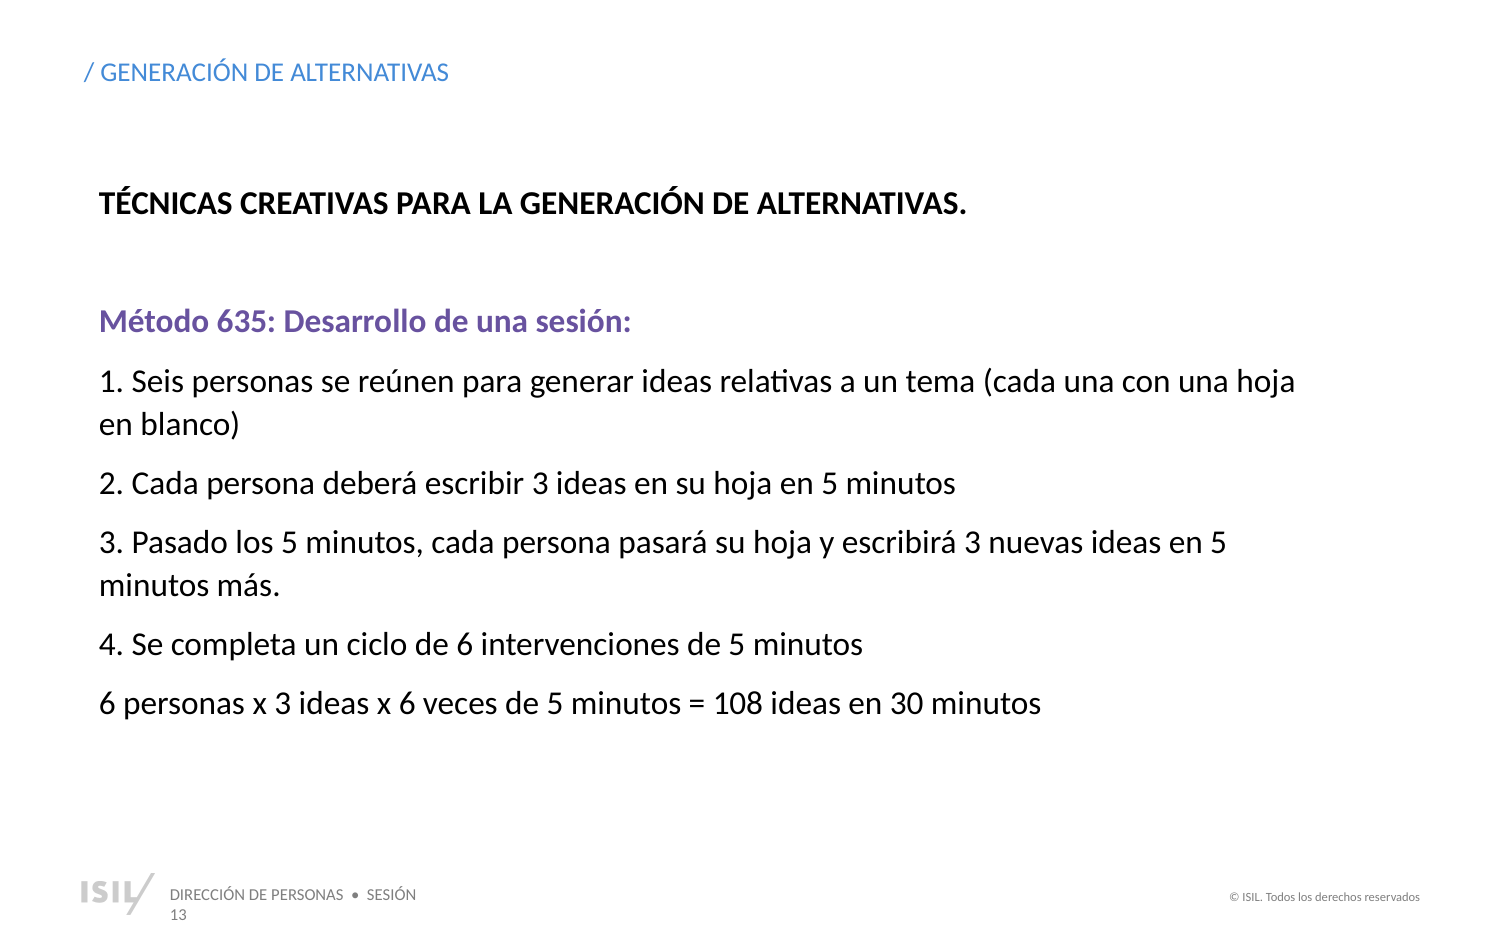

/ GENERACIÓN DE ALTERNATIVAS
TÉCNICAS CREATIVAS PARA LA GENERACIÓN DE ALTERNATIVAS.

Método 635: Desarrollo de una sesión:
1. Seis personas se reúnen para generar ideas relativas a un tema (cada una con una hoja en blanco)
2. Cada persona deberá escribir 3 ideas en su hoja en 5 minutos
3. Pasado los 5 minutos, cada persona pasará su hoja y escribirá 3 nuevas ideas en 5 minutos más.
4. Se completa un ciclo de 6 intervenciones de 5 minutos
6 personas x 3 ideas x 6 veces de 5 minutos = 108 ideas en 30 minutos